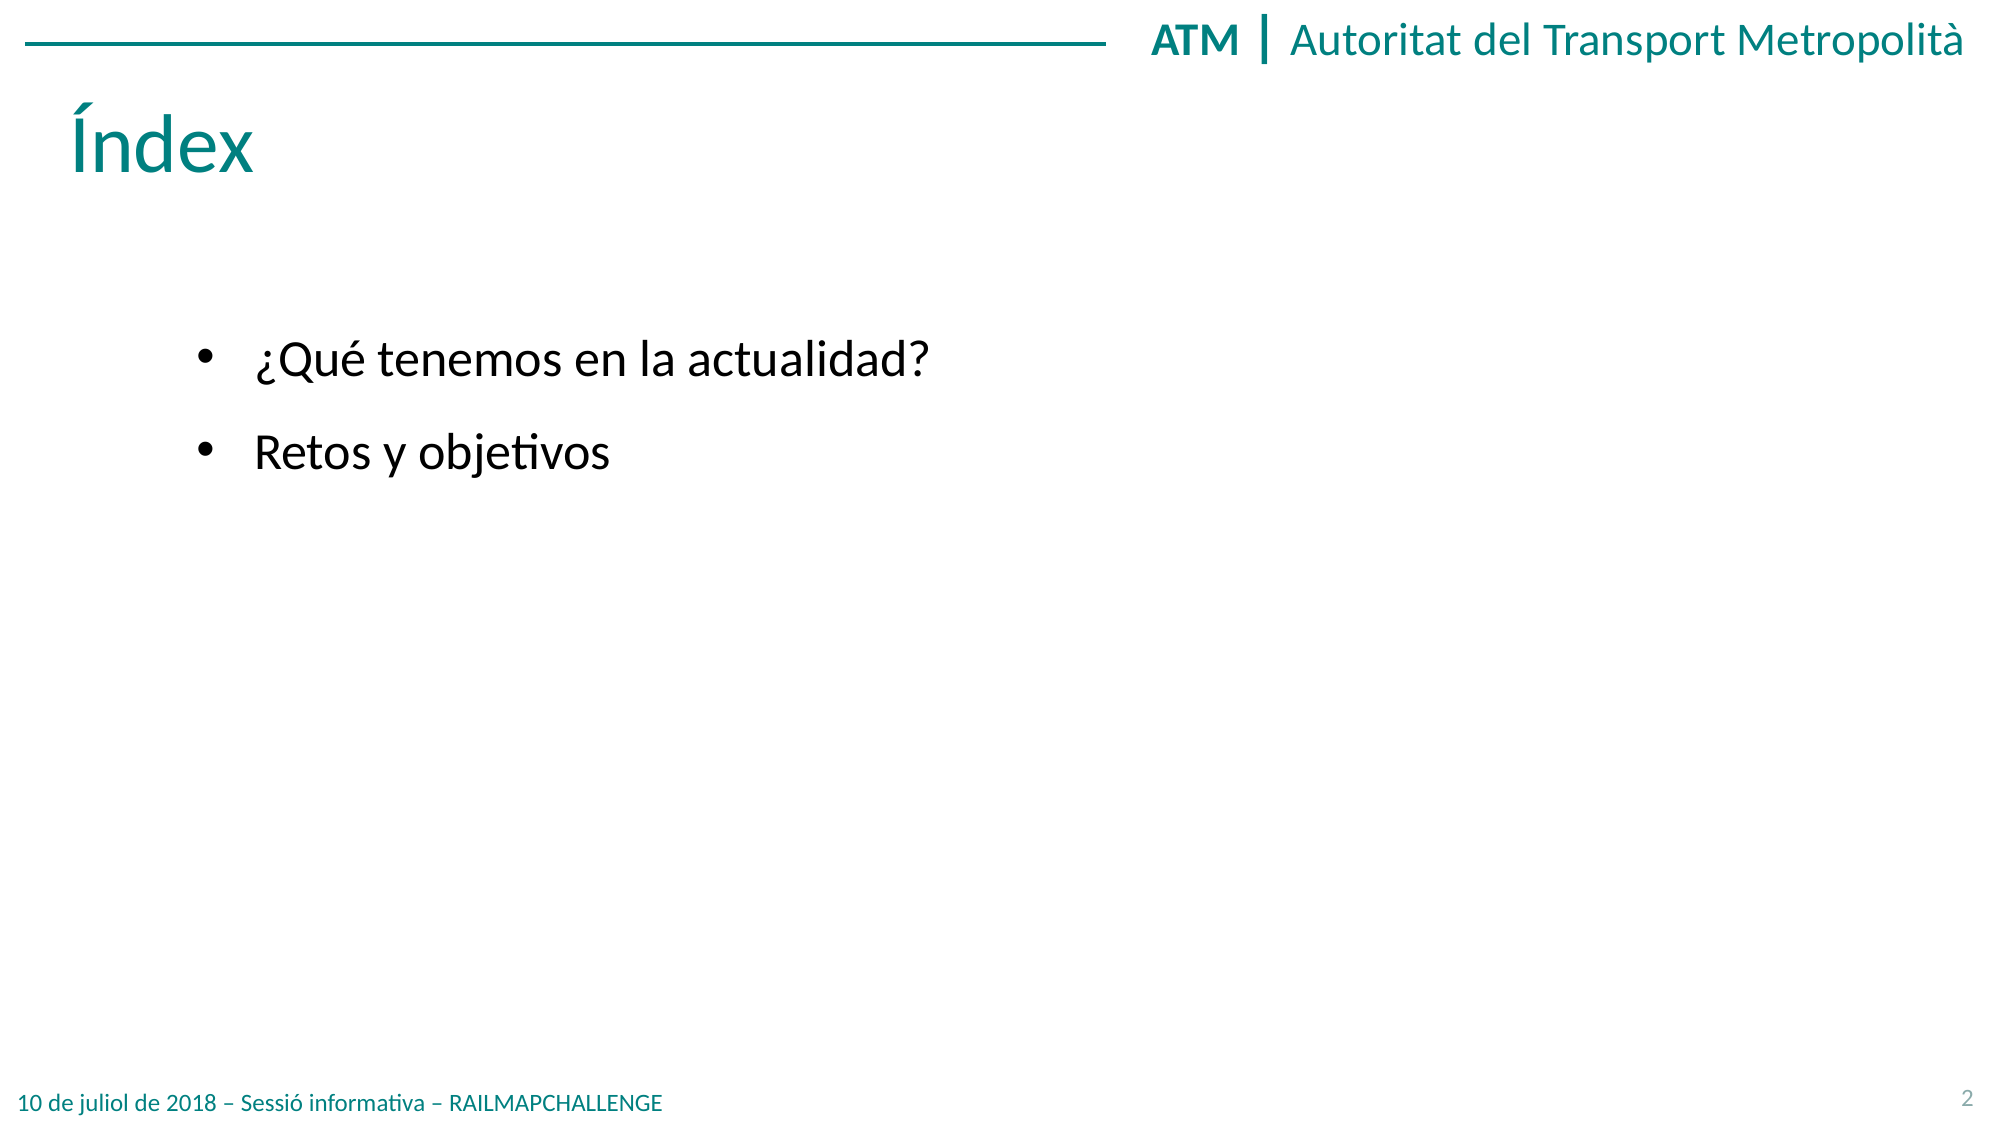

Índex
¿Qué tenemos en la actualidad?
Retos y objetivos
2